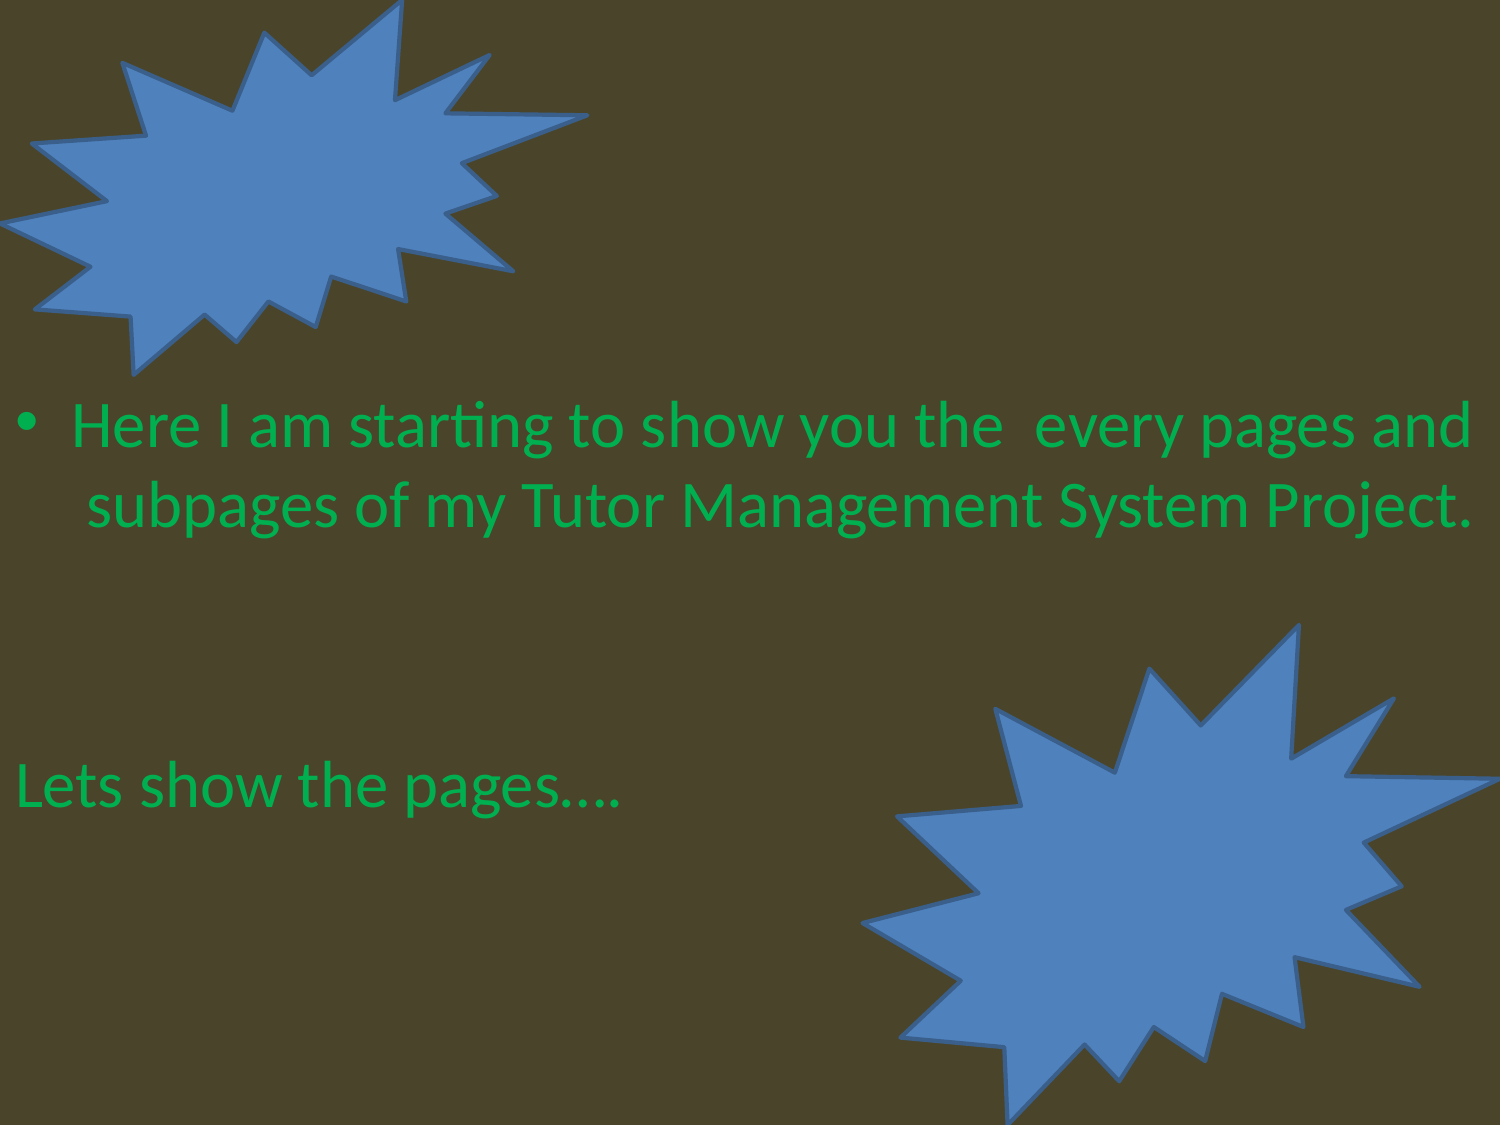

Here I am starting to show you the  every pages and  subpages of my Tutor Management System Project.

Lets show the pages….